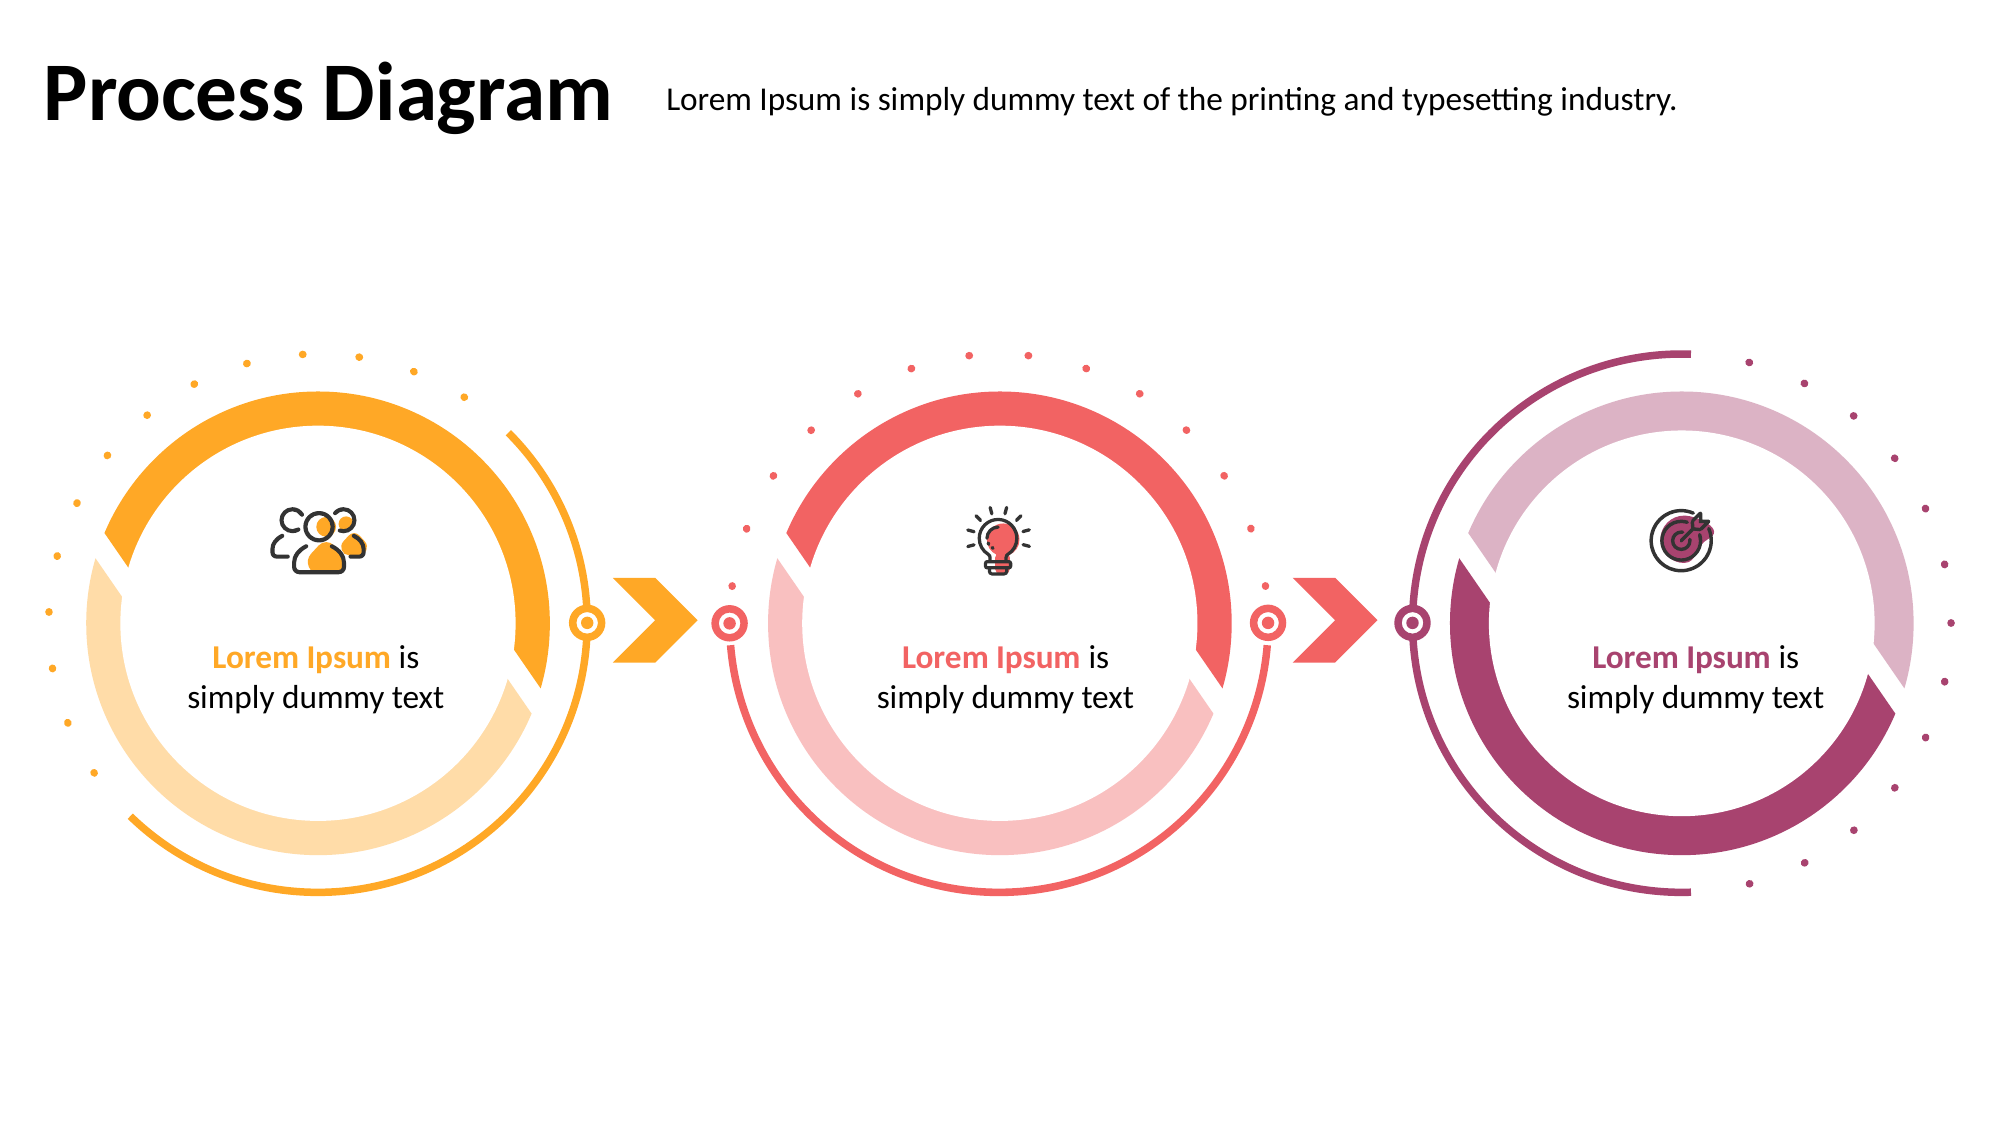

Process Diagram
Lorem Ipsum is simply dummy text of the printing and typesetting industry.

Lorem Ipsum is simply dummy text
Lorem Ipsum is simply dummy text
Lorem Ipsum is simply dummy text